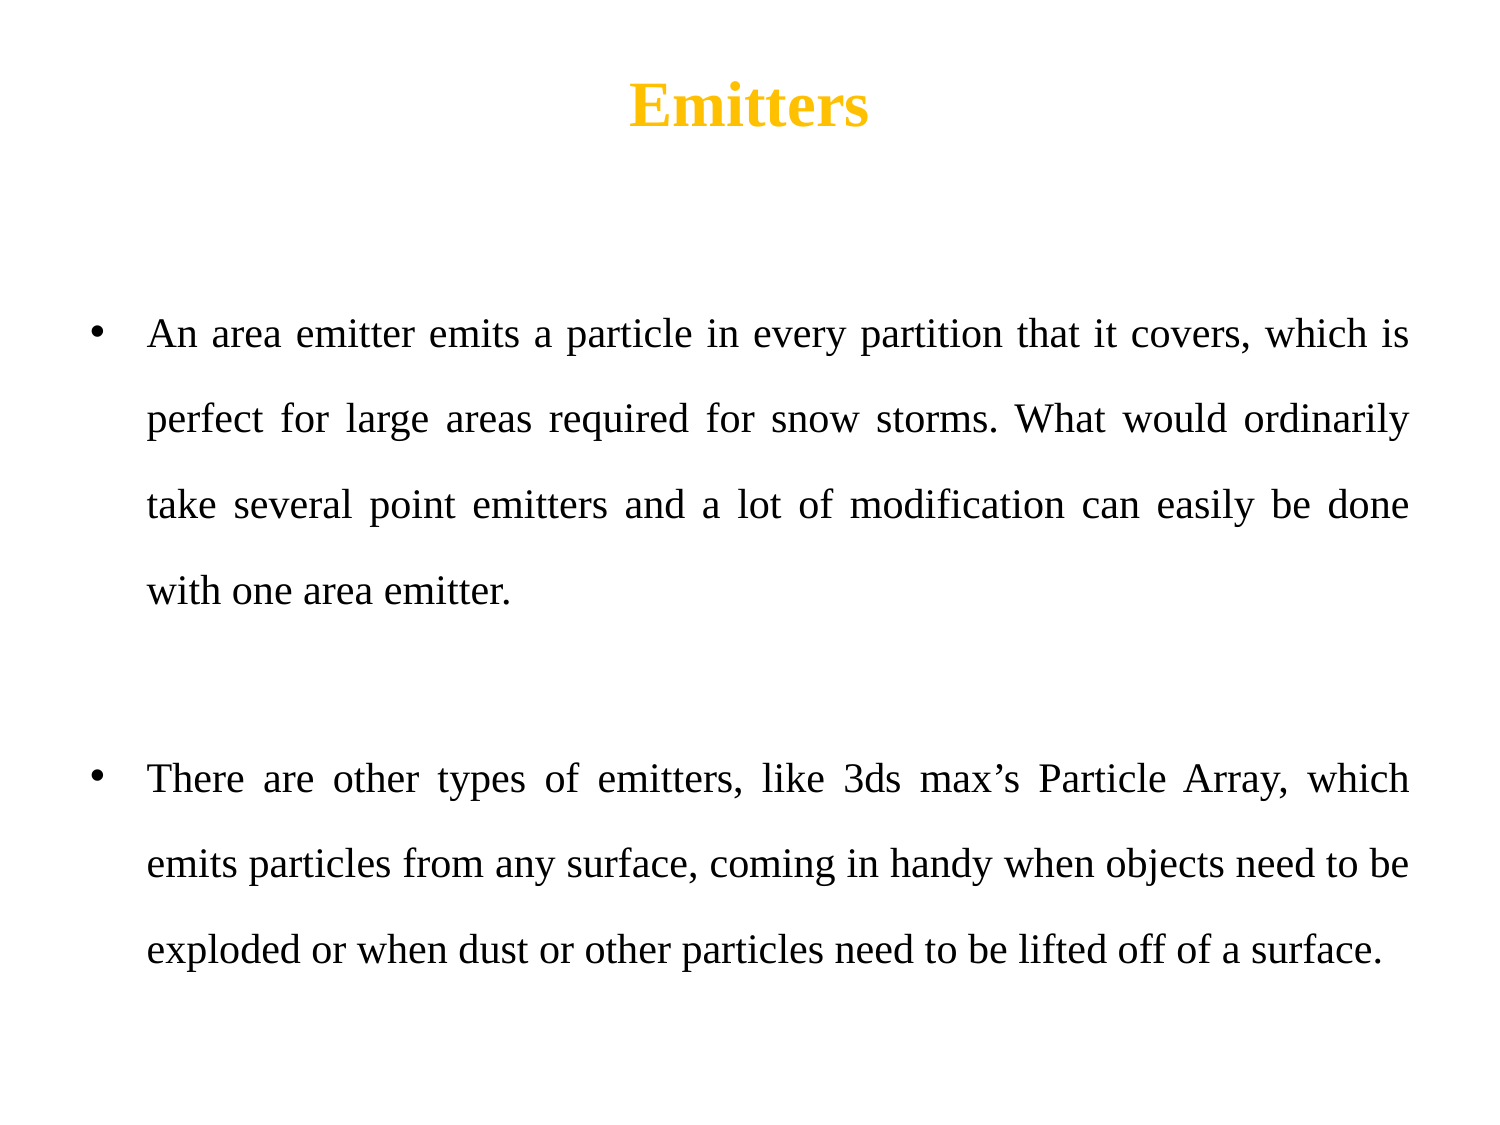

# Emitters
An area emitter emits a particle in every partition that it covers, which is perfect for large areas required for snow storms. What would ordinarily take several point emitters and a lot of modification can easily be done with one area emitter.

There are other types of emitters, like 3ds max’s Particle Array, which emits particles from any surface, coming in handy when objects need to be exploded or when dust or other particles need to be lifted off of a surface.